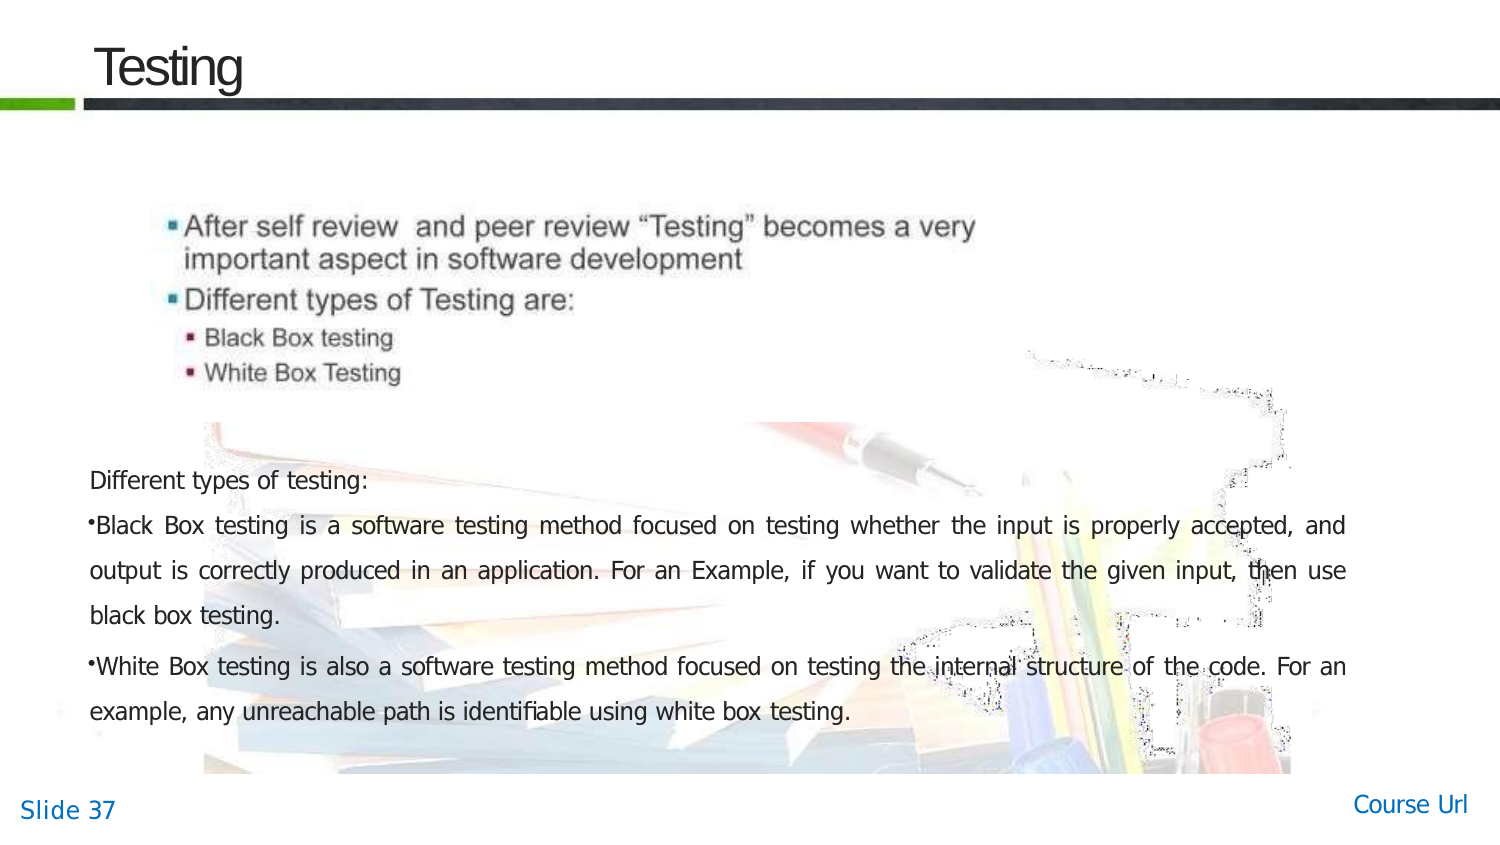

# Testing

Different types of testing:
Black Box testing is a software testing method focused on testing whether the input is properly accepted, and  output is correctly produced in an application. For an Example, if you want to validate the given input, then use  black box testing.
White Box testing is also a software testing method focused on testing the internal structure of the code. For an  example, any unreachable path is identifiable using white box testing.
Course Url
Slide 37